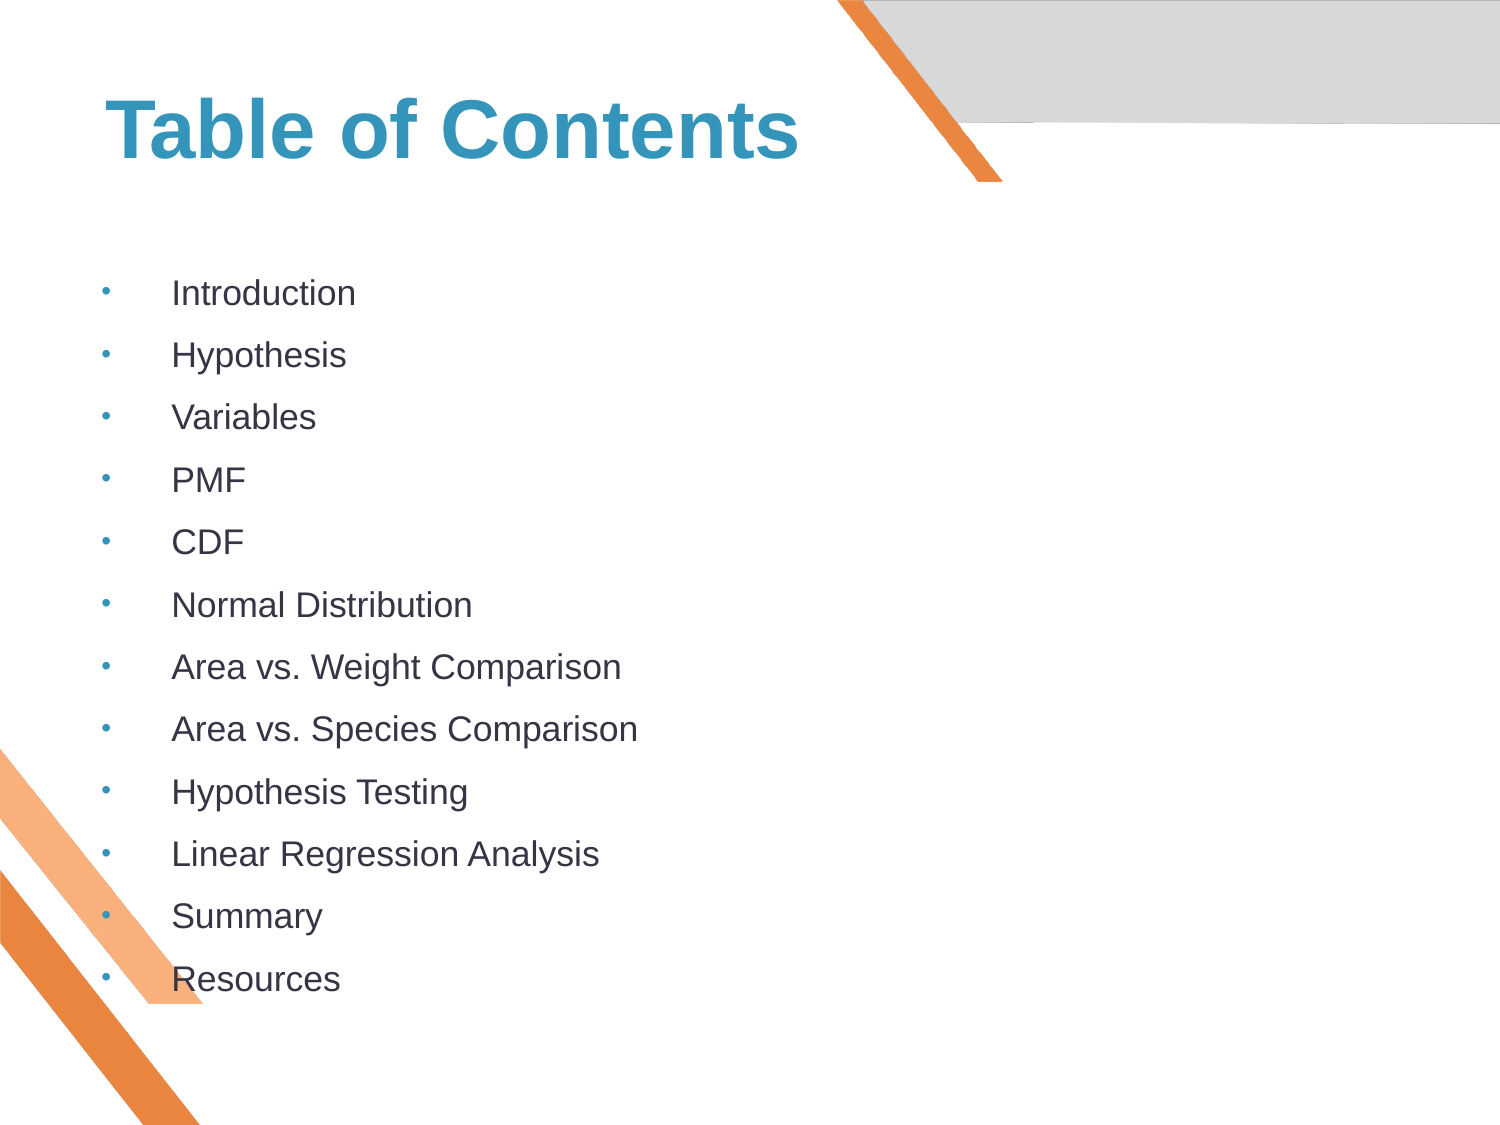

# Table of Contents
Introduction
Hypothesis
Variables
PMF
CDF
Normal Distribution
Area vs. Weight Comparison
Area vs. Species Comparison
Hypothesis Testing
Linear Regression Analysis
Summary
Resources